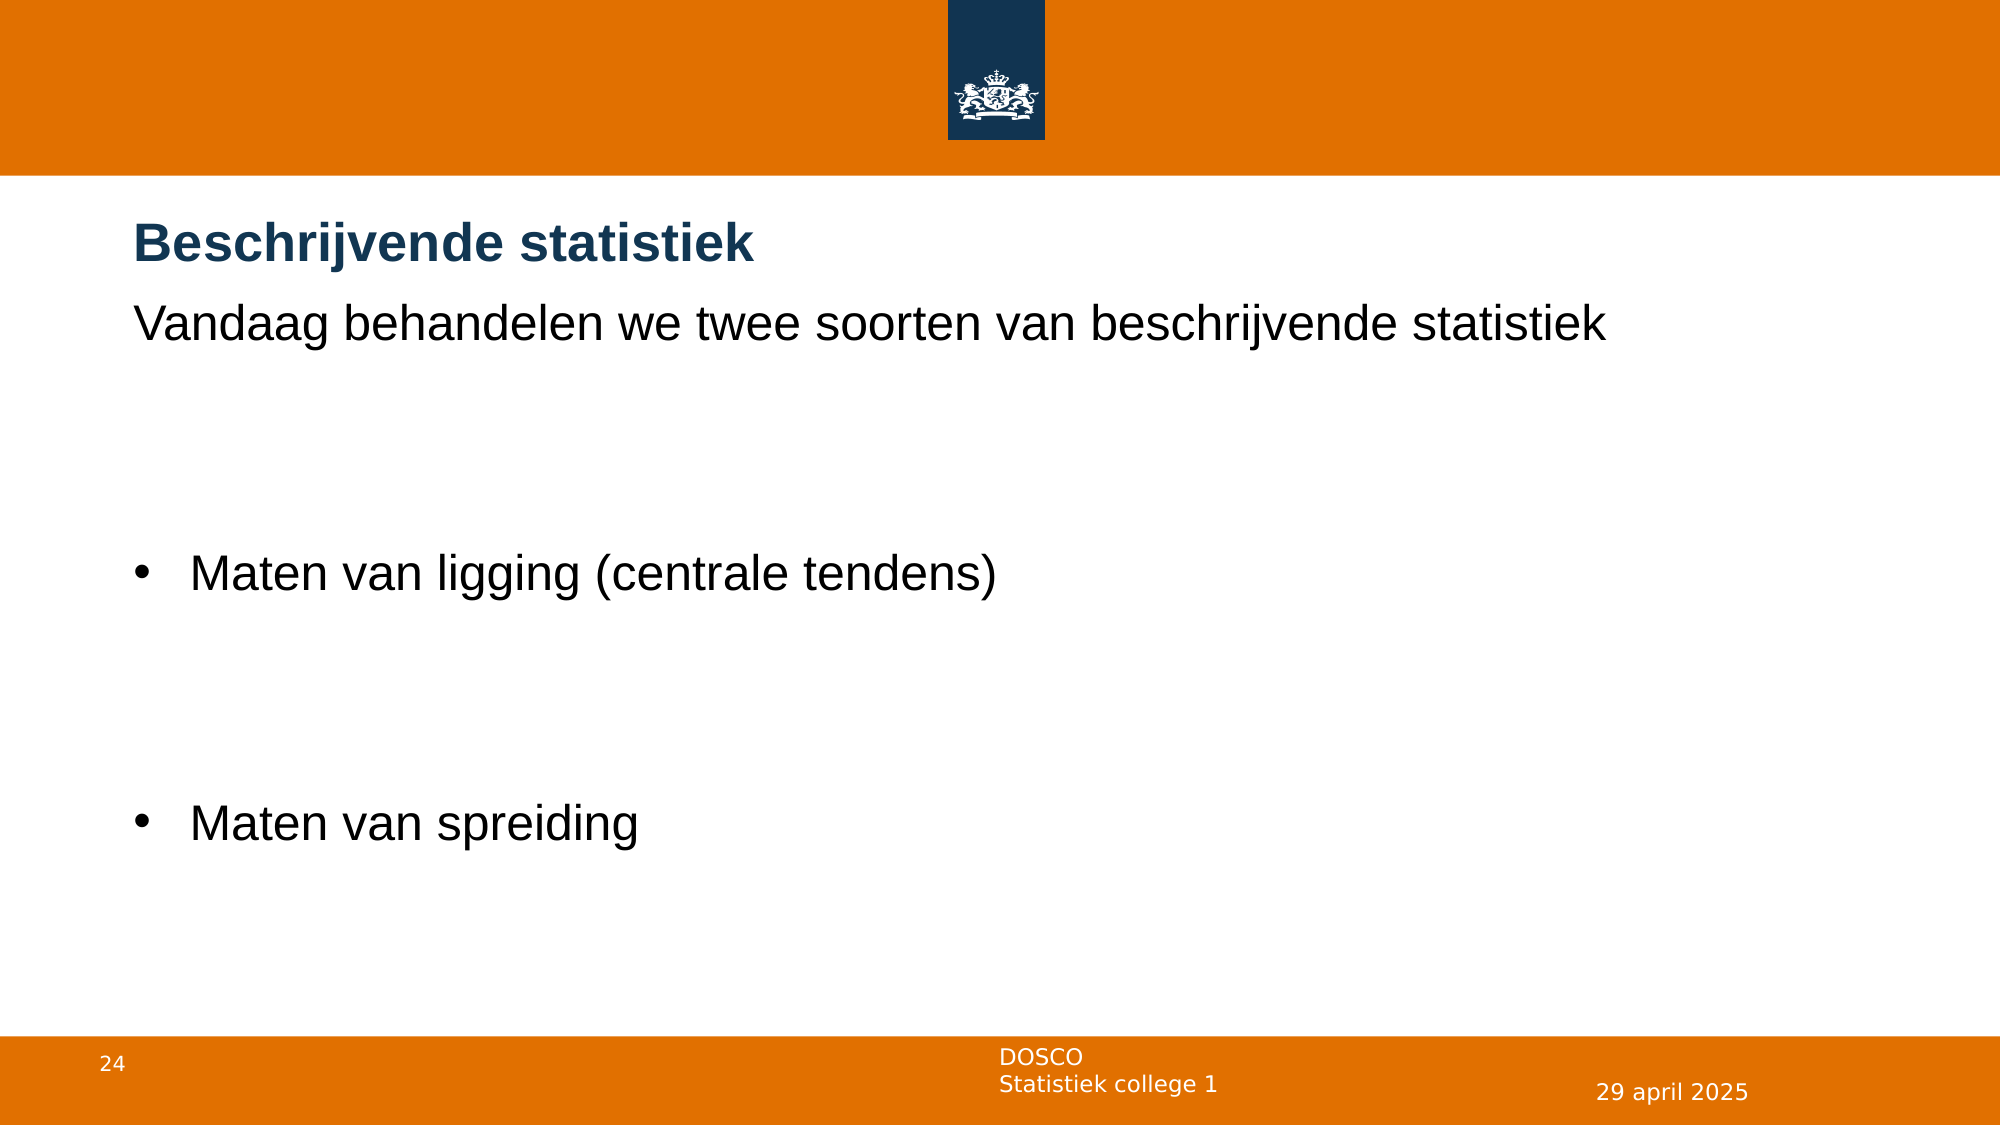

# Beschrijvende statistiek
Vandaag behandelen we twee soorten van beschrijvende statistiek

Maten van ligging (centrale tendens)

Maten van spreiding

29 april 2025